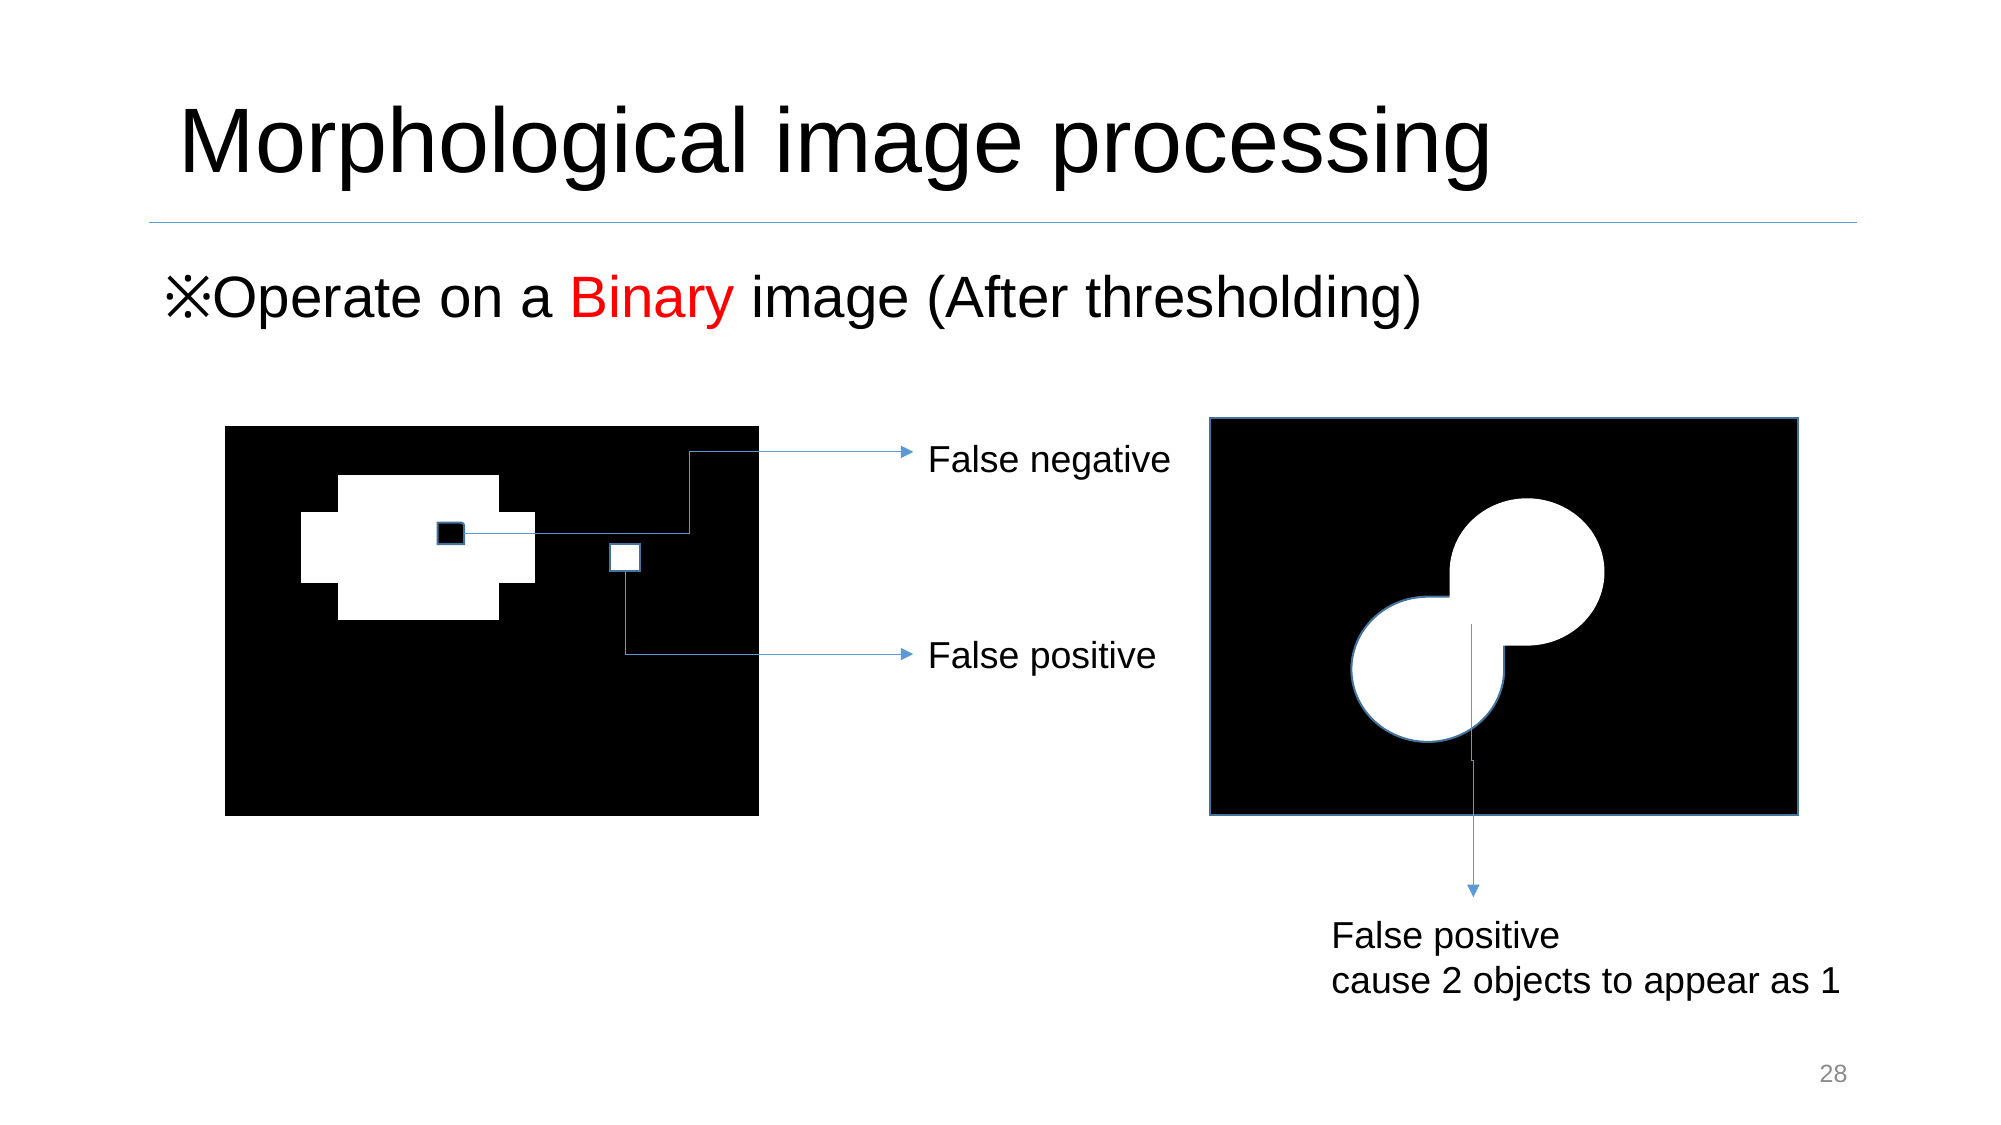

# Morphological image processing
※Operate on a Binary image (After thresholding)

False negative

False positive
False positive
cause 2 objects to appear as 1
28